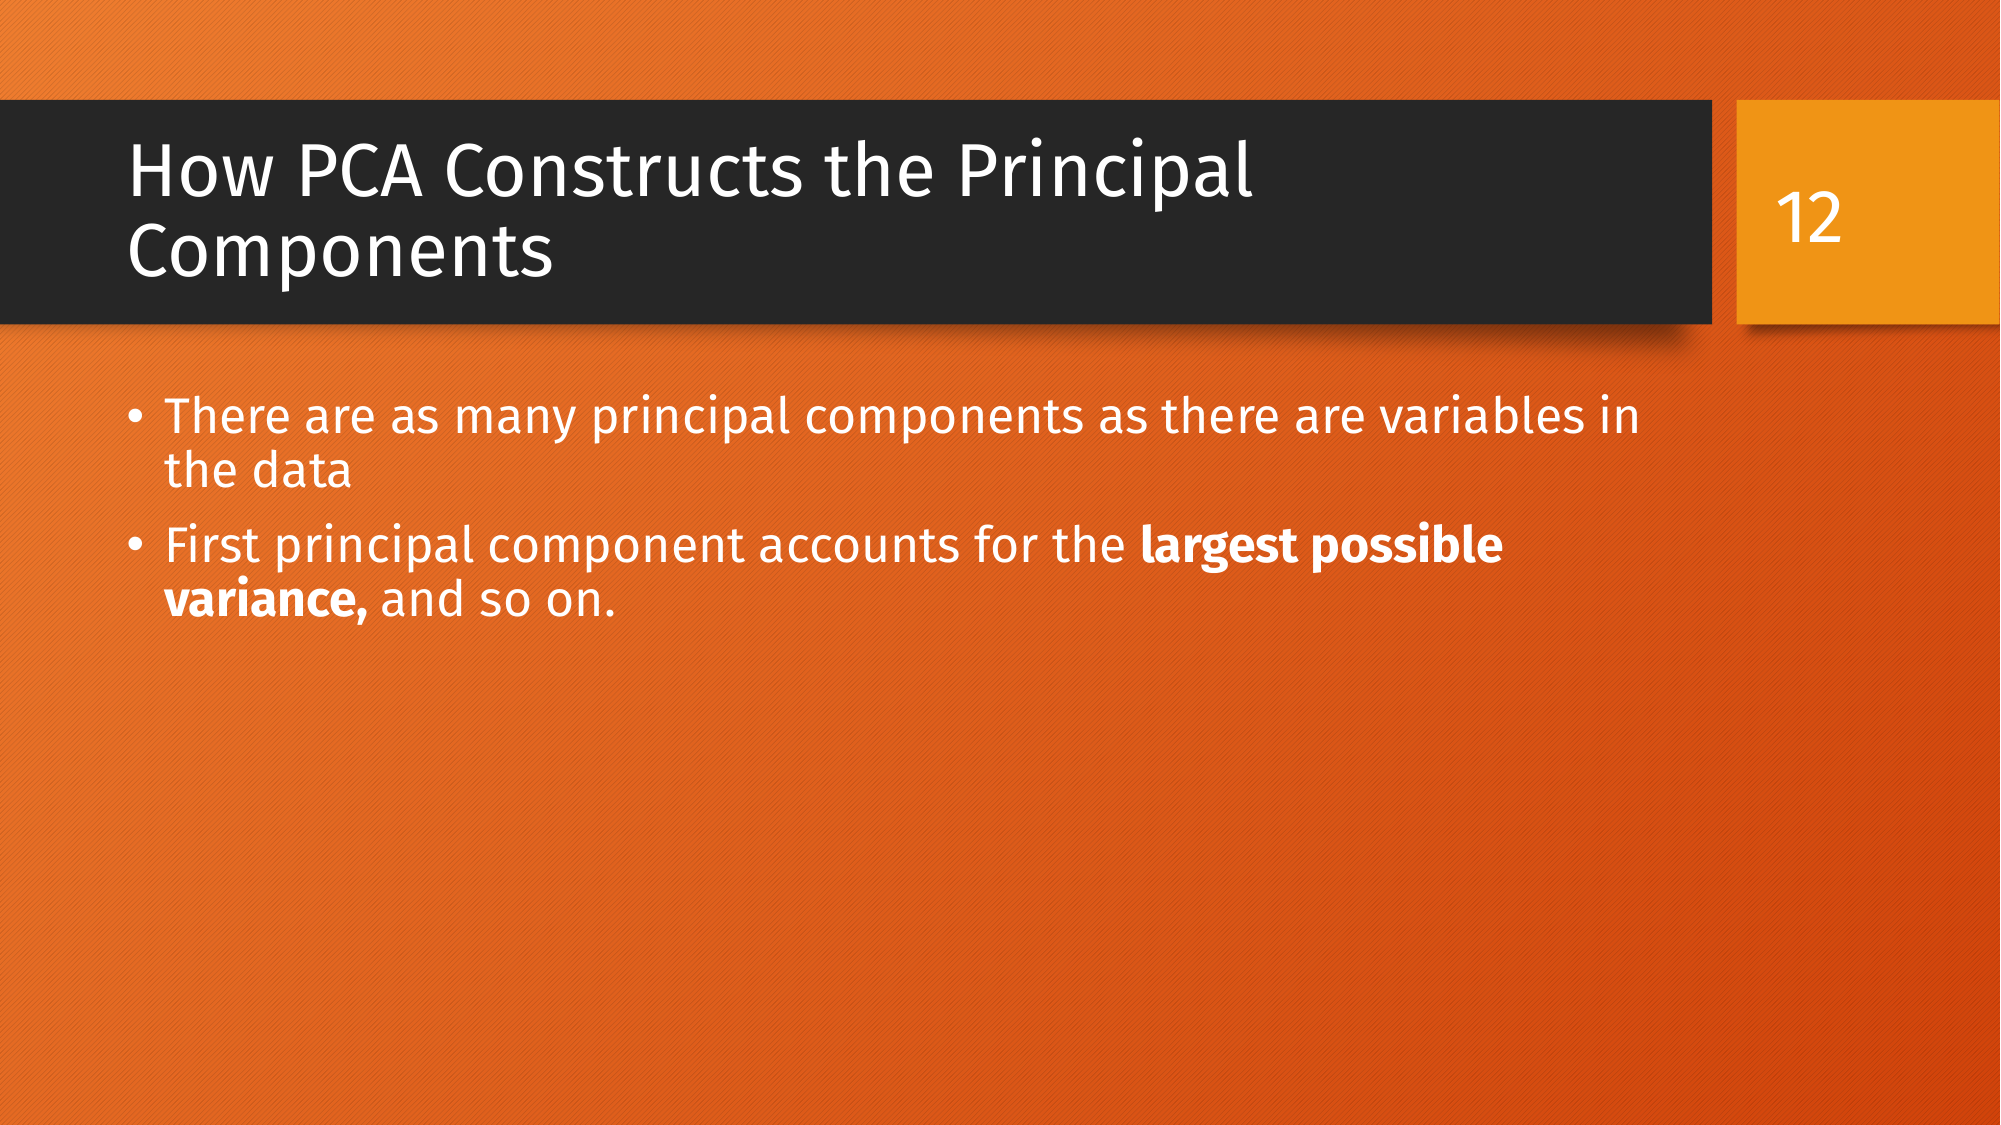

12
# How PCA Constructs the Principal Components
There are as many principal components as there are variables in the data
First principal component accounts for the largest possible variance, and so on.